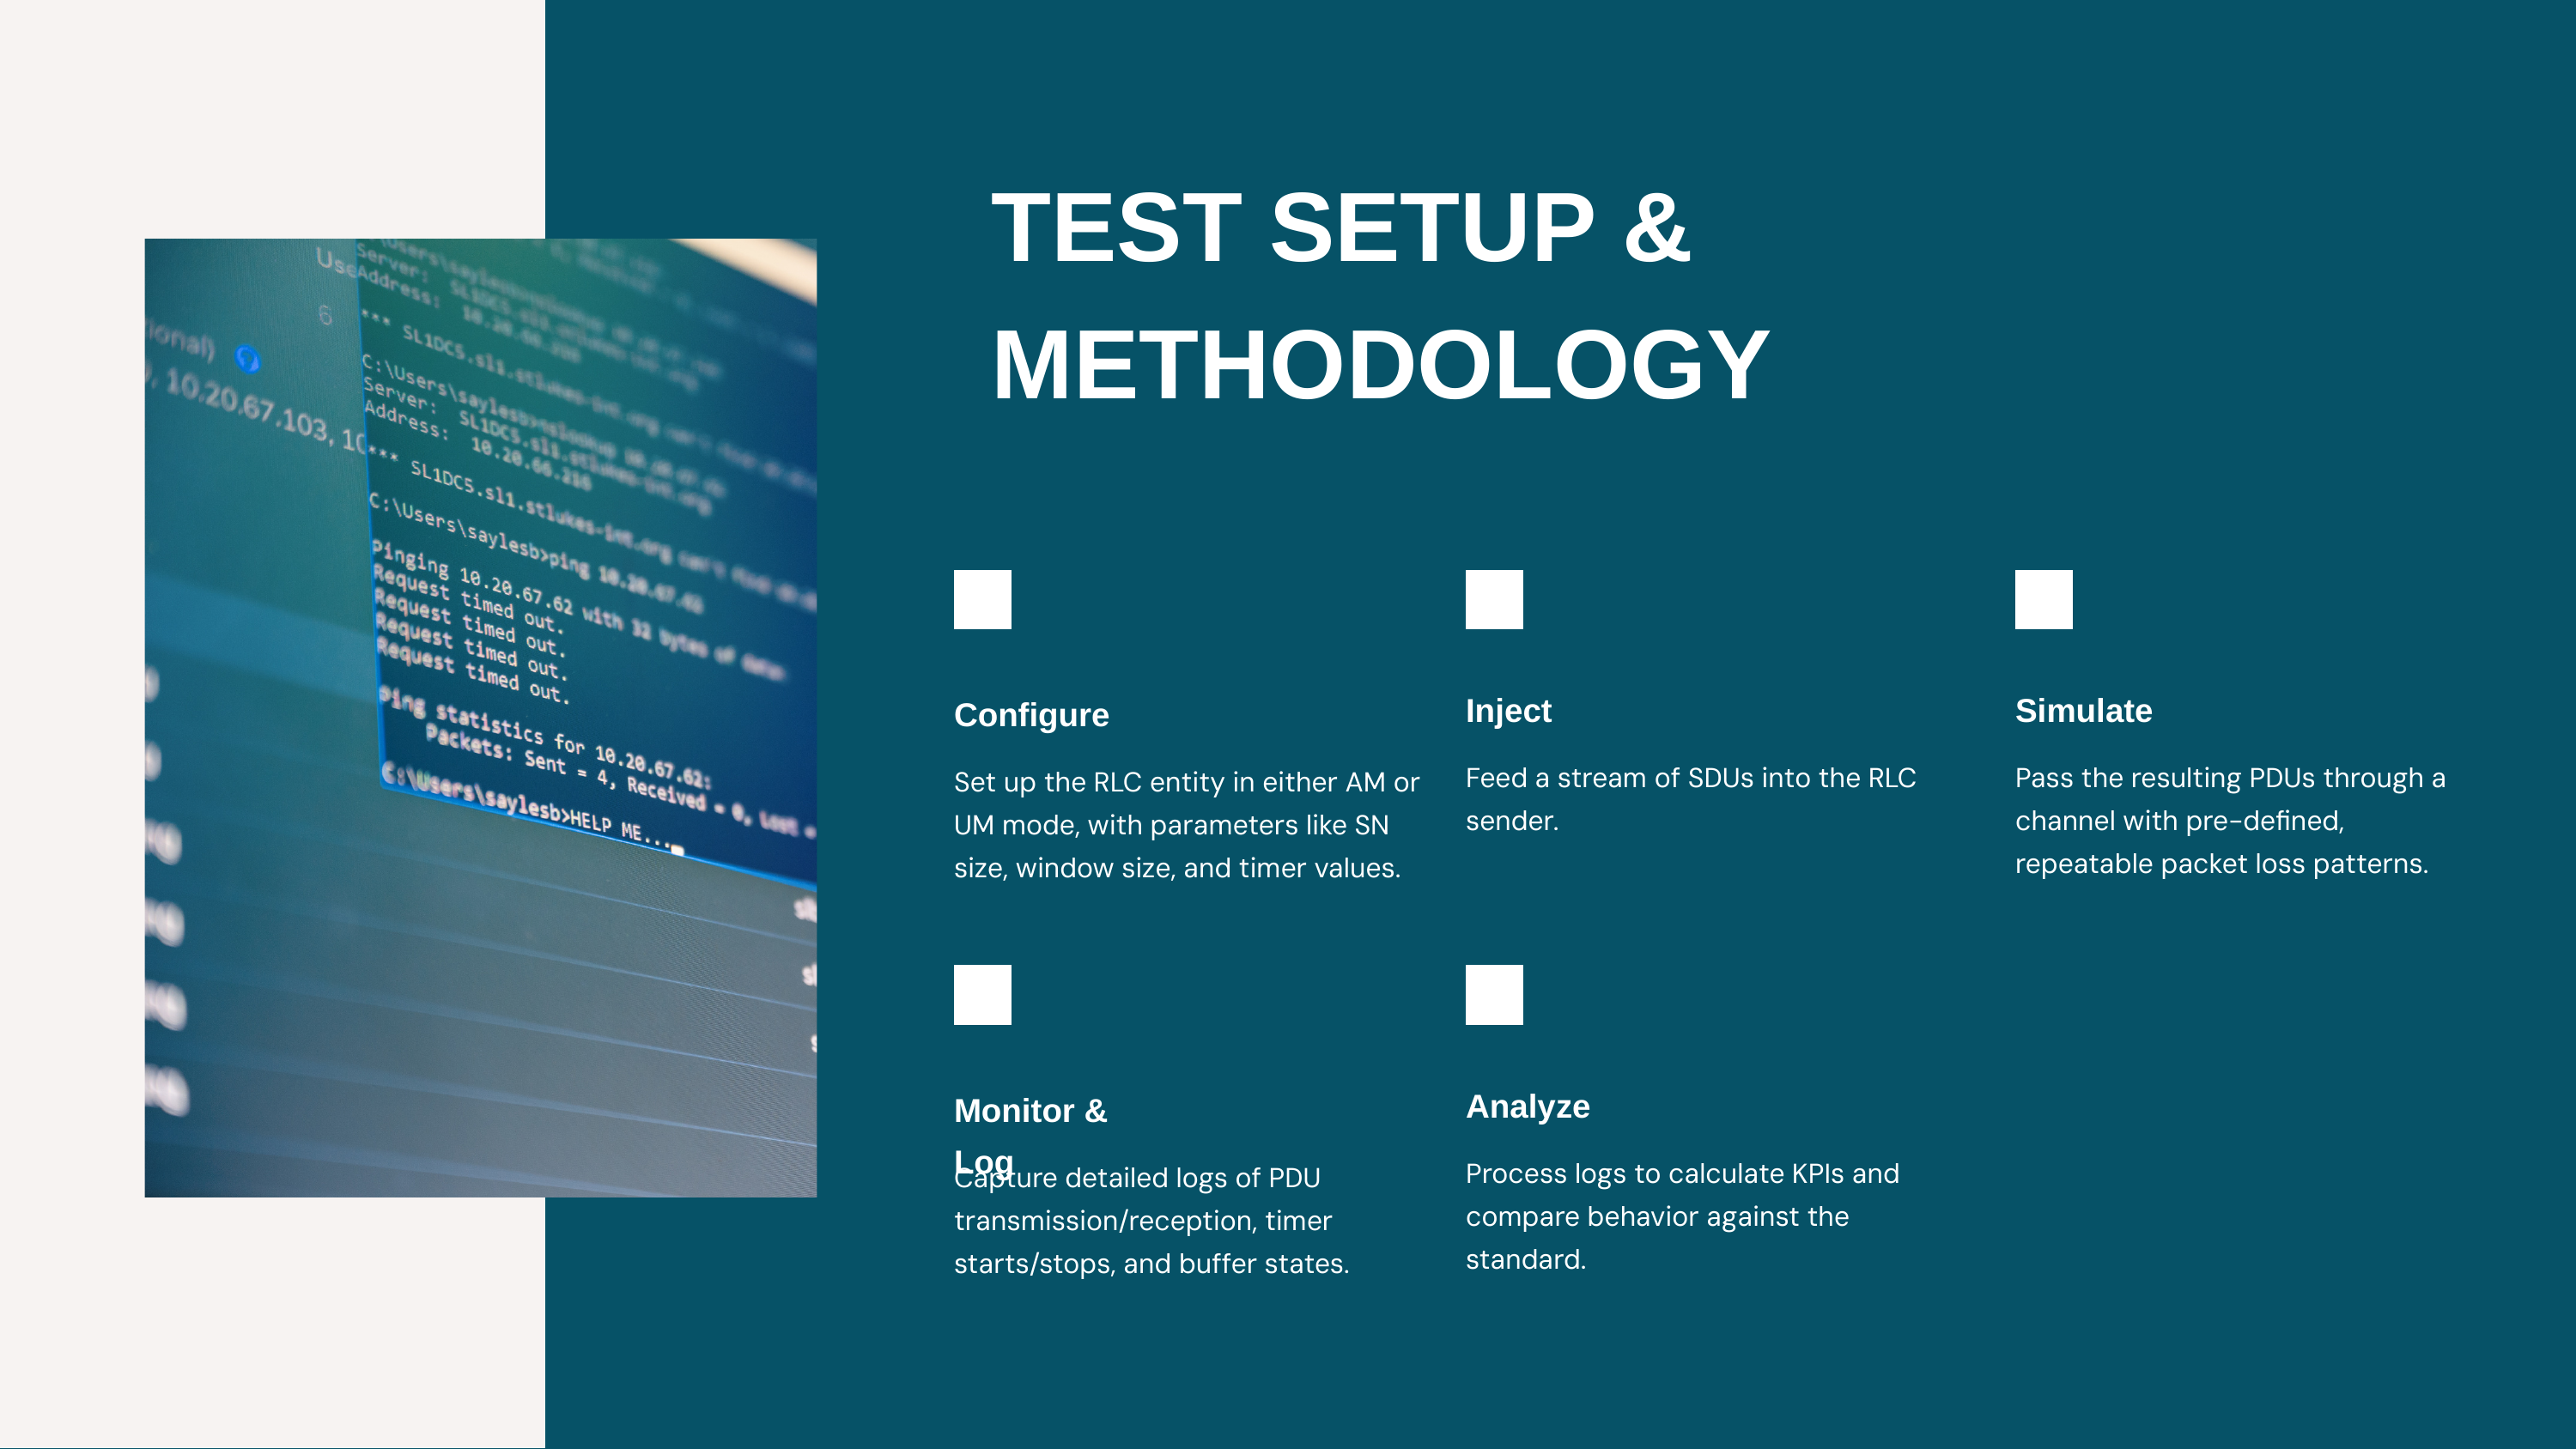

TEST SETUP & METHODOLOGY

Inject
Simulate
Configure
Feed a stream of SDUs into the RLC sender.
Pass the resulting PDUs through a channel with pre-defined, repeatable packet loss patterns.
Set up the RLC entity in either AM or UM mode, with parameters like SN size, window size, and timer values.

Analyze
Monitor & Log
Process logs to calculate KPIs and compare behavior against the standard.
Capture detailed logs of PDU transmission/reception, timer starts/stops, and buffer states.